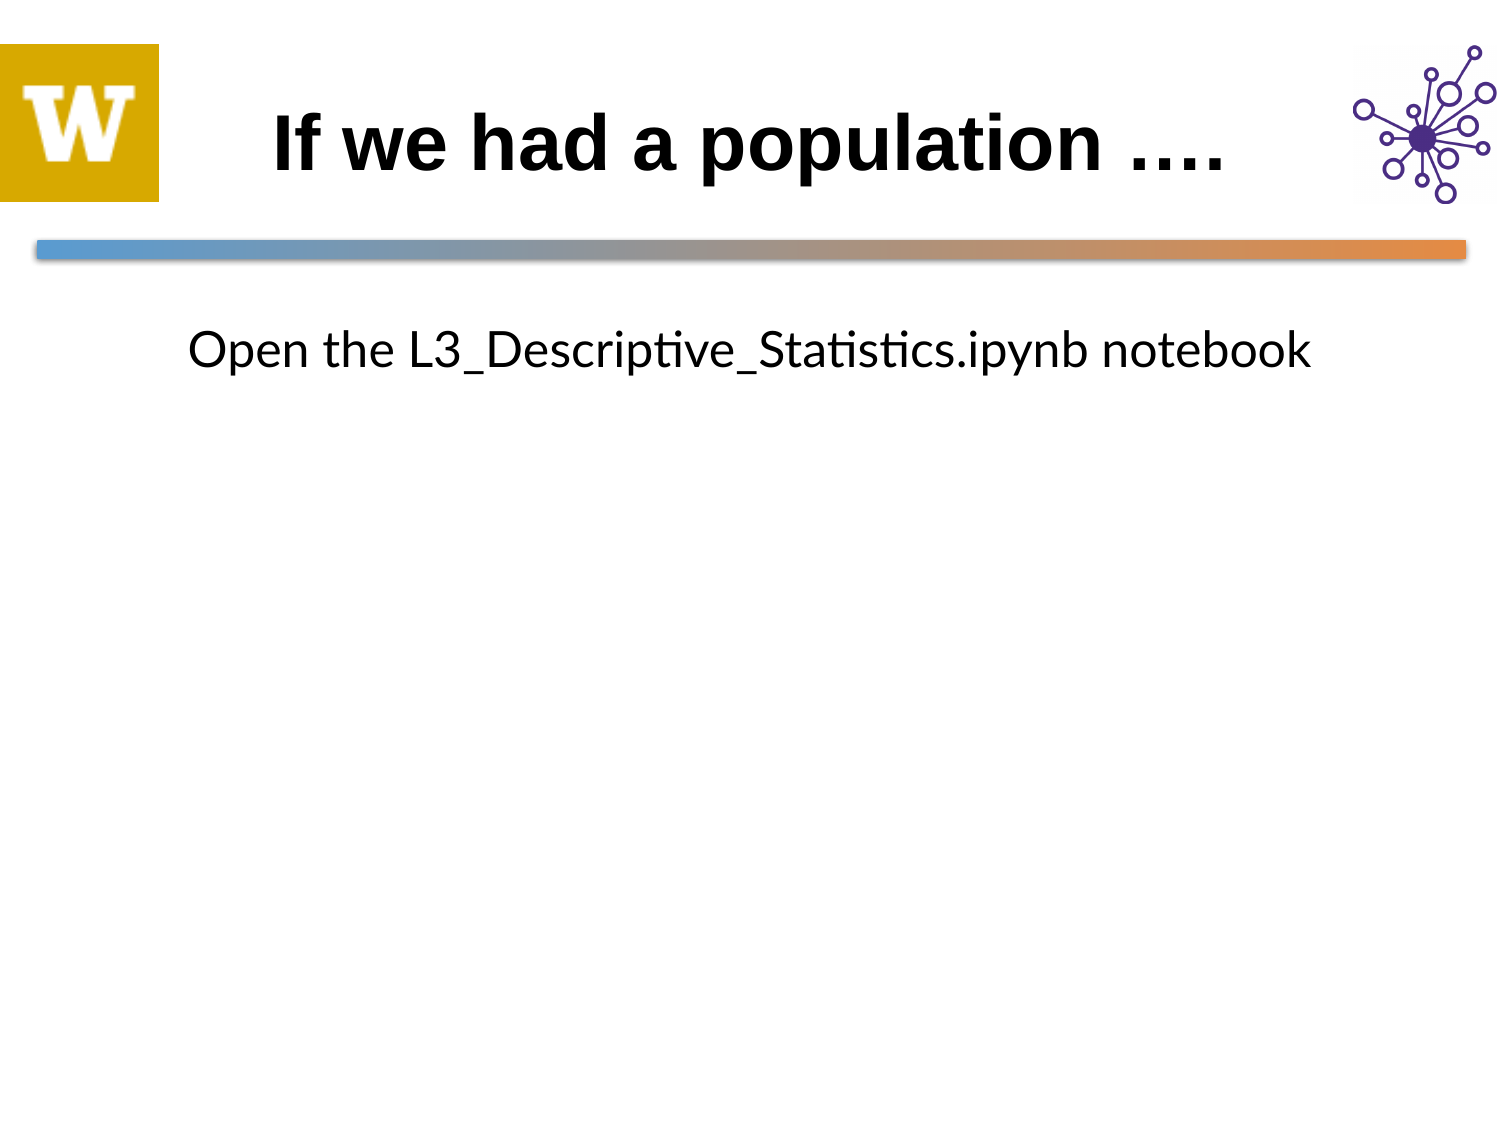

# If we had a population ….
Open the L3_Descriptive_Statistics.ipynb notebook